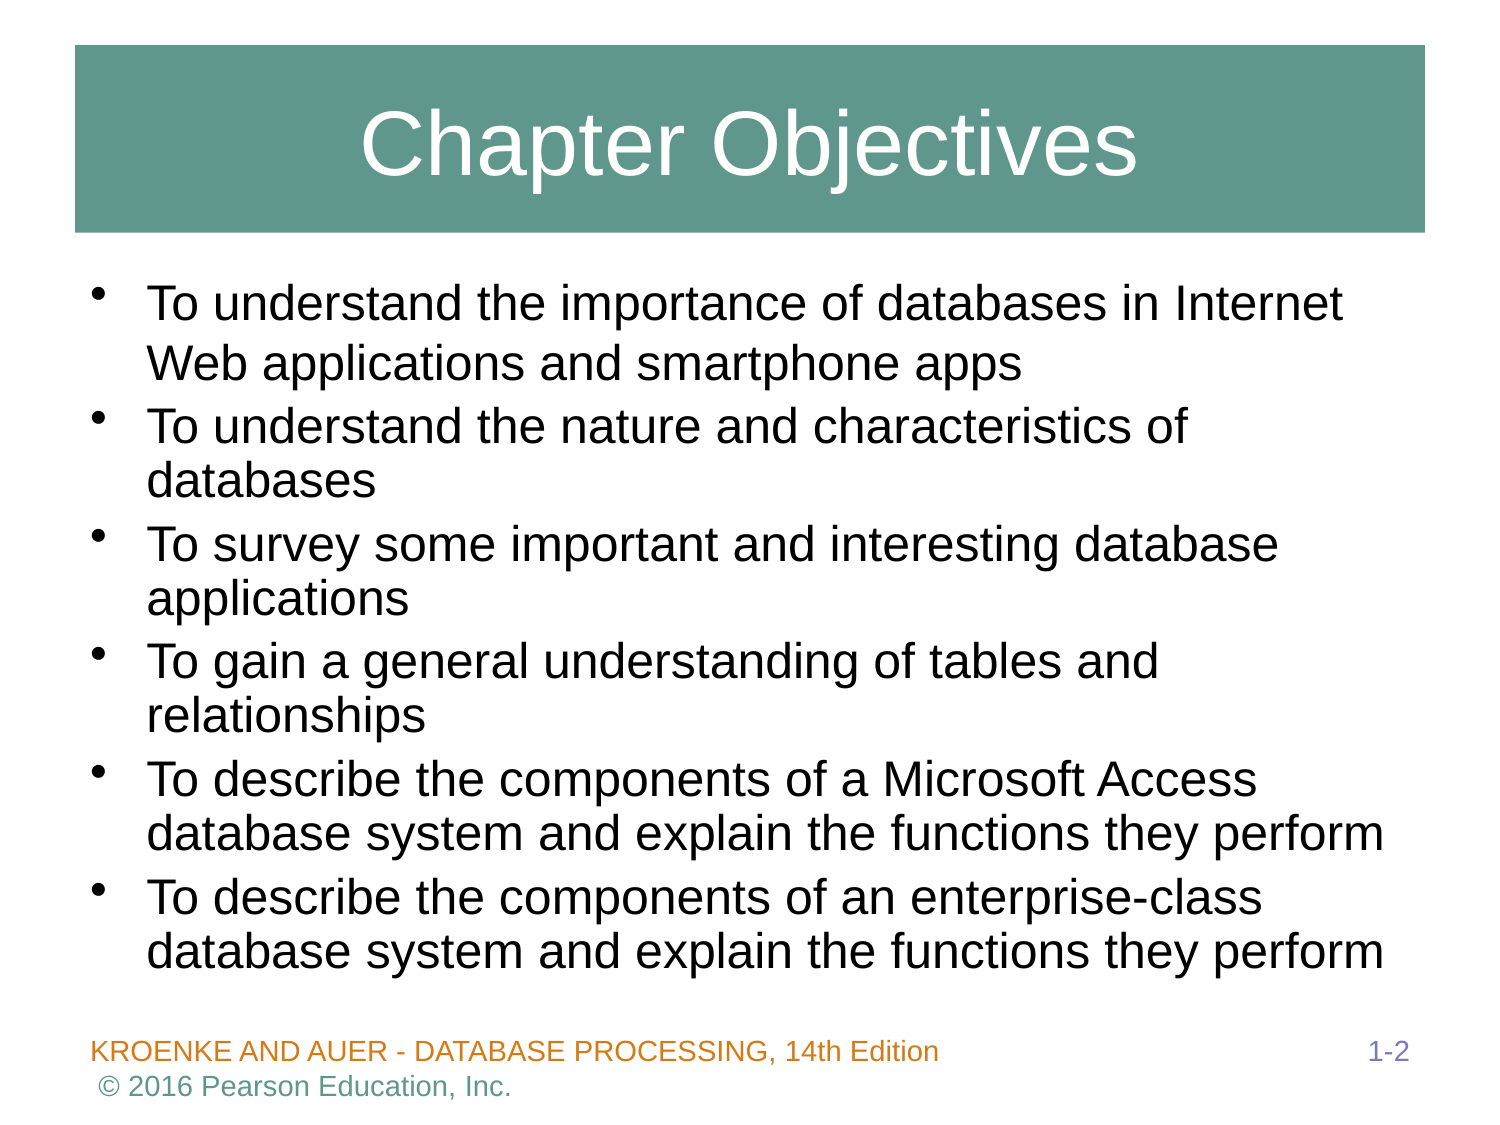

# Chapter Objectives
To understand the importance of databases in Internet Web applications and smartphone apps
To understand the nature and characteristics of databases
To survey some important and interesting database applications
To gain a general understanding of tables and relationships
To describe the components of a Microsoft Access database system and explain the functions they perform
To describe the components of an enterprise-class database system and explain the functions they perform
1-2

KROENKE AND AUER - DATABASE PROCESSING, 14th Edition  © 2016 Pearson Education, Inc.